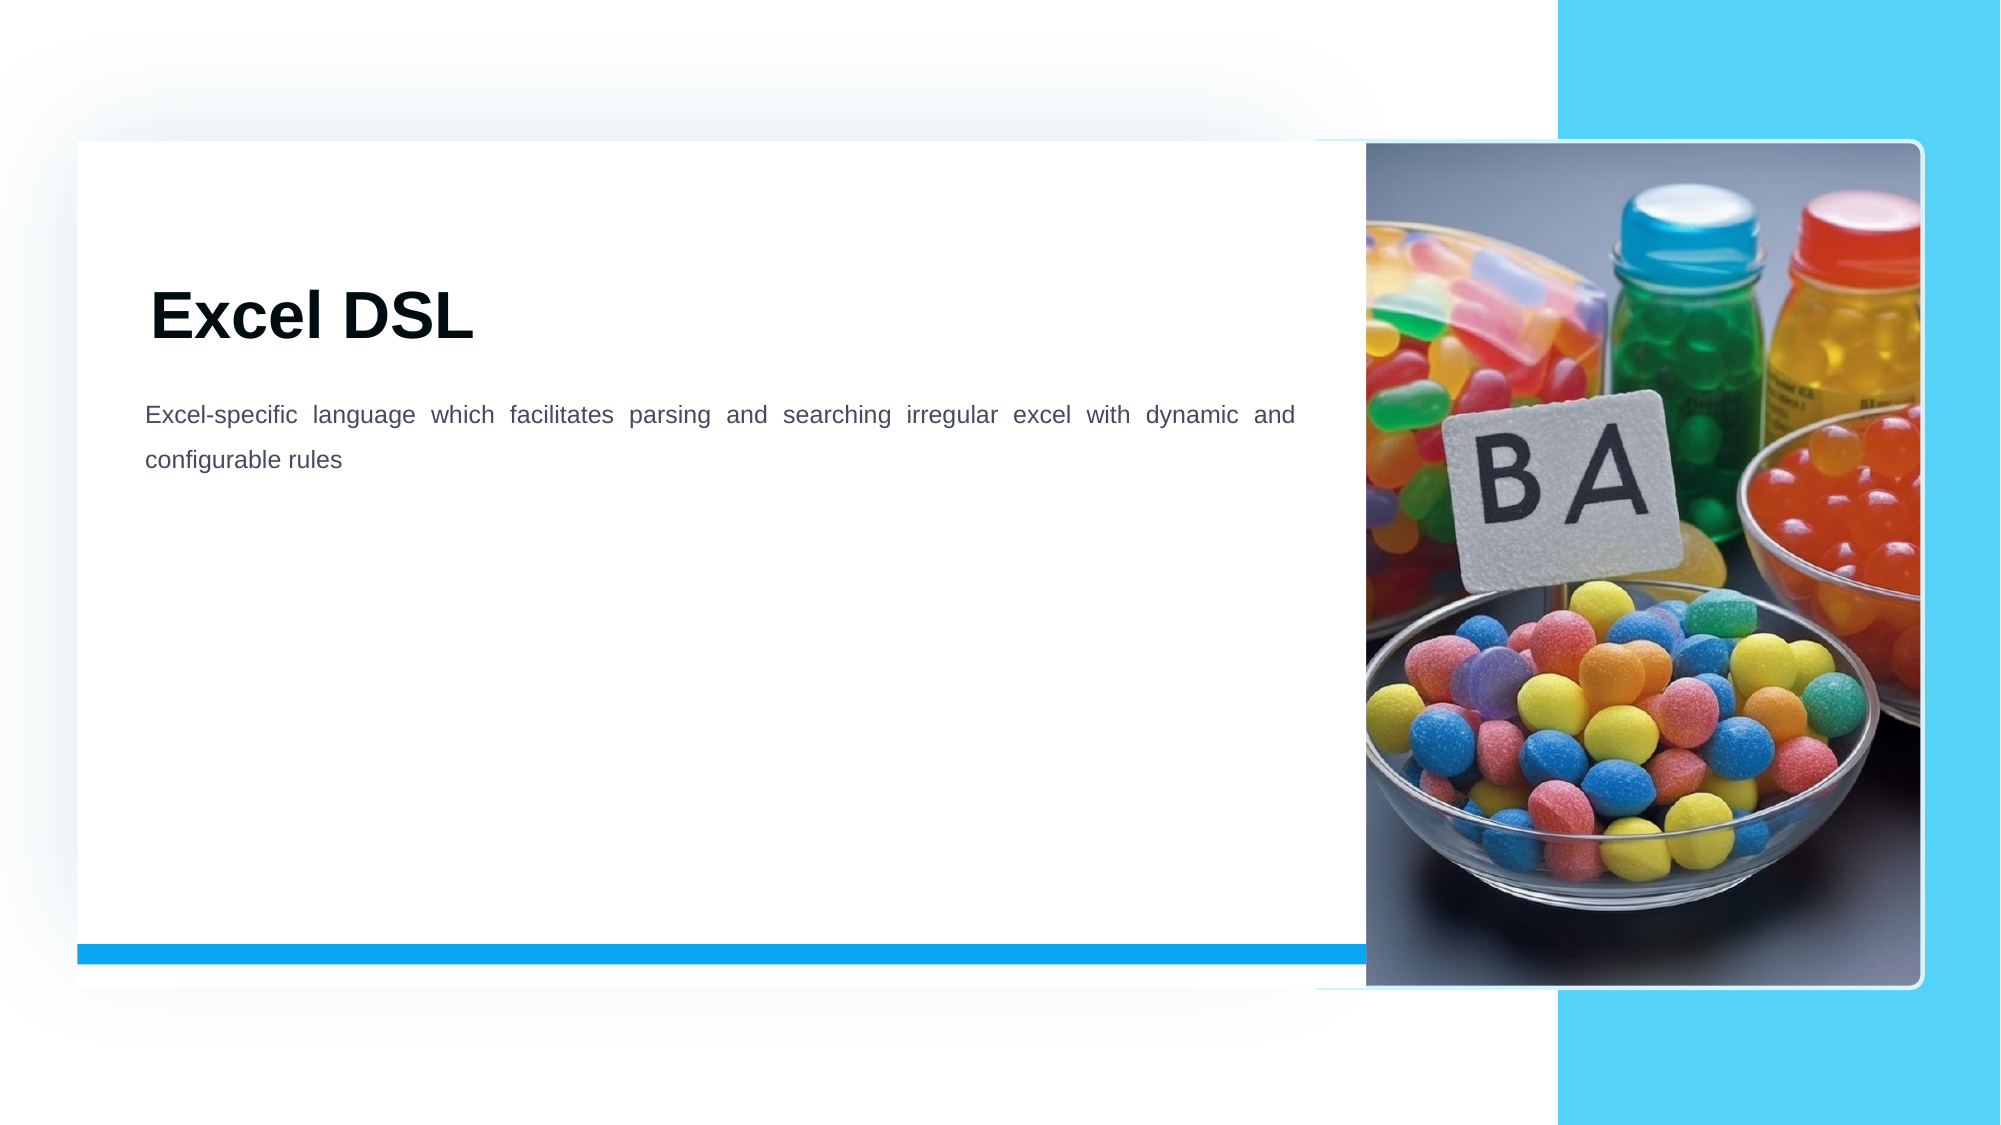

Excel DSL
Excel-specific language which facilitates parsing and searching irregular excel with dynamic and configurable rules